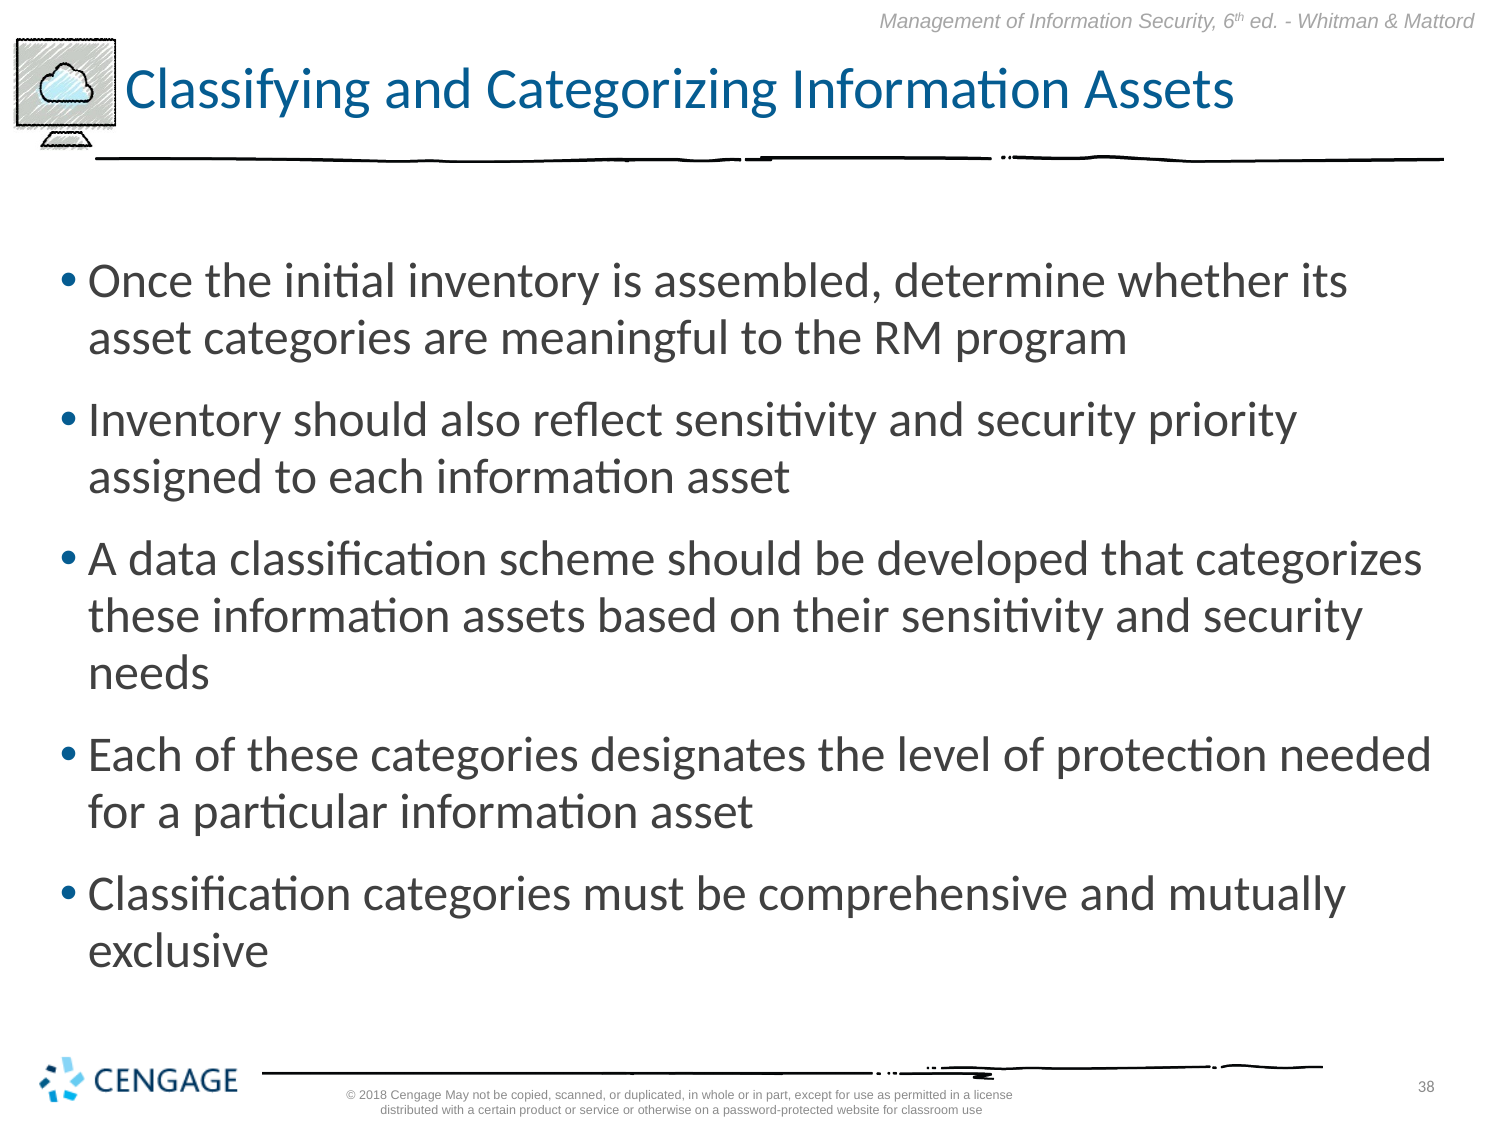

# Classifying and Categorizing Information Assets
Once the initial inventory is assembled, determine whether its asset categories are meaningful to the RM program
Inventory should also reflect sensitivity and security priority assigned to each information asset
A data classification scheme should be developed that categorizes these information assets based on their sensitivity and security needs
Each of these categories designates the level of protection needed for a particular information asset
Classification categories must be comprehensive and mutually exclusive